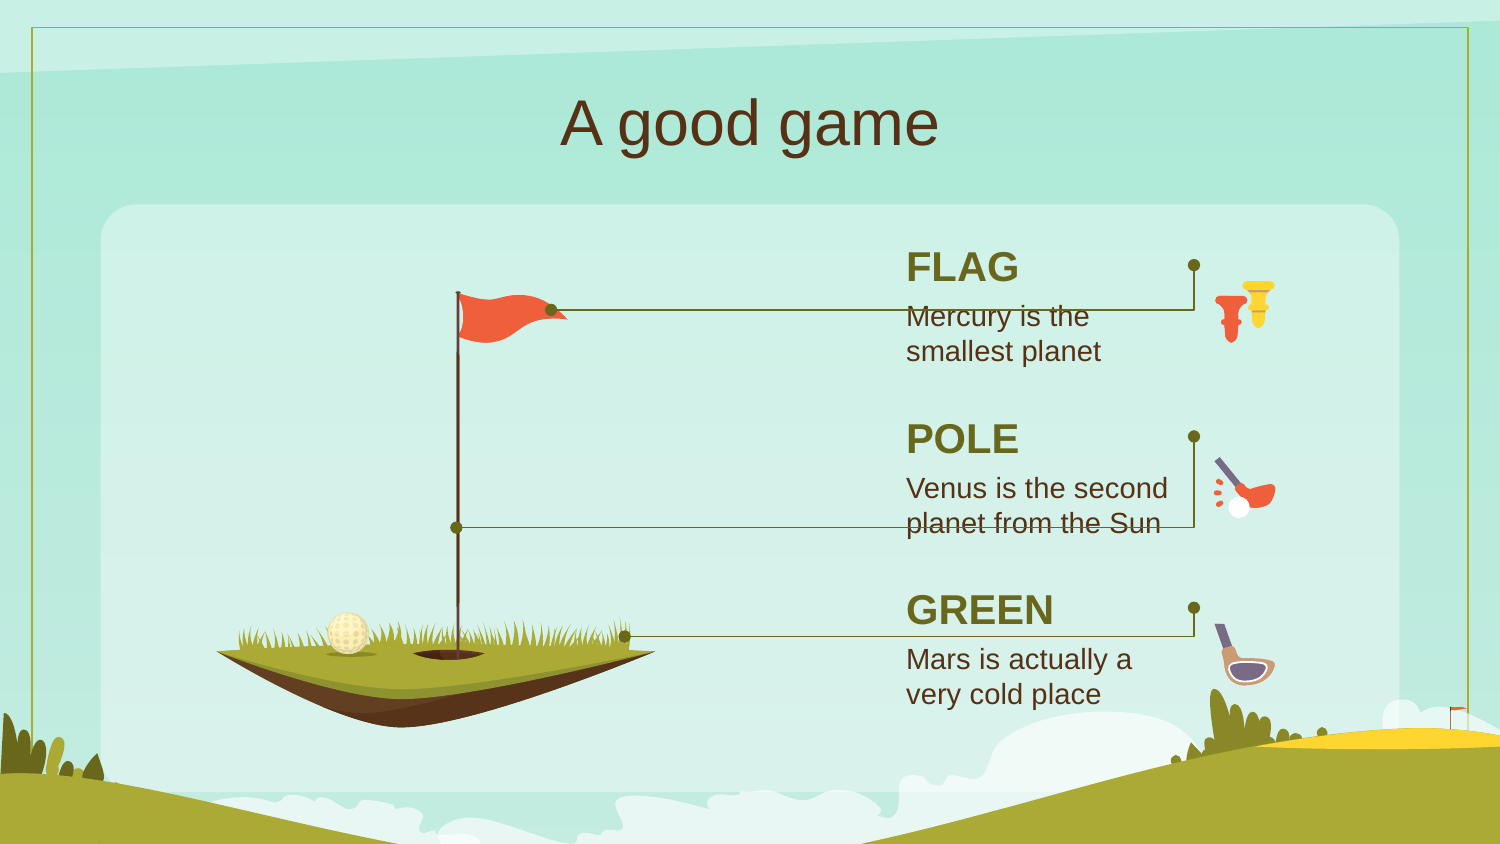

# A good game
FLAG

Mercury is the smallest planet
POLE

Venus is the second planet from the Sun
GREEN

Mars is actually a very cold place